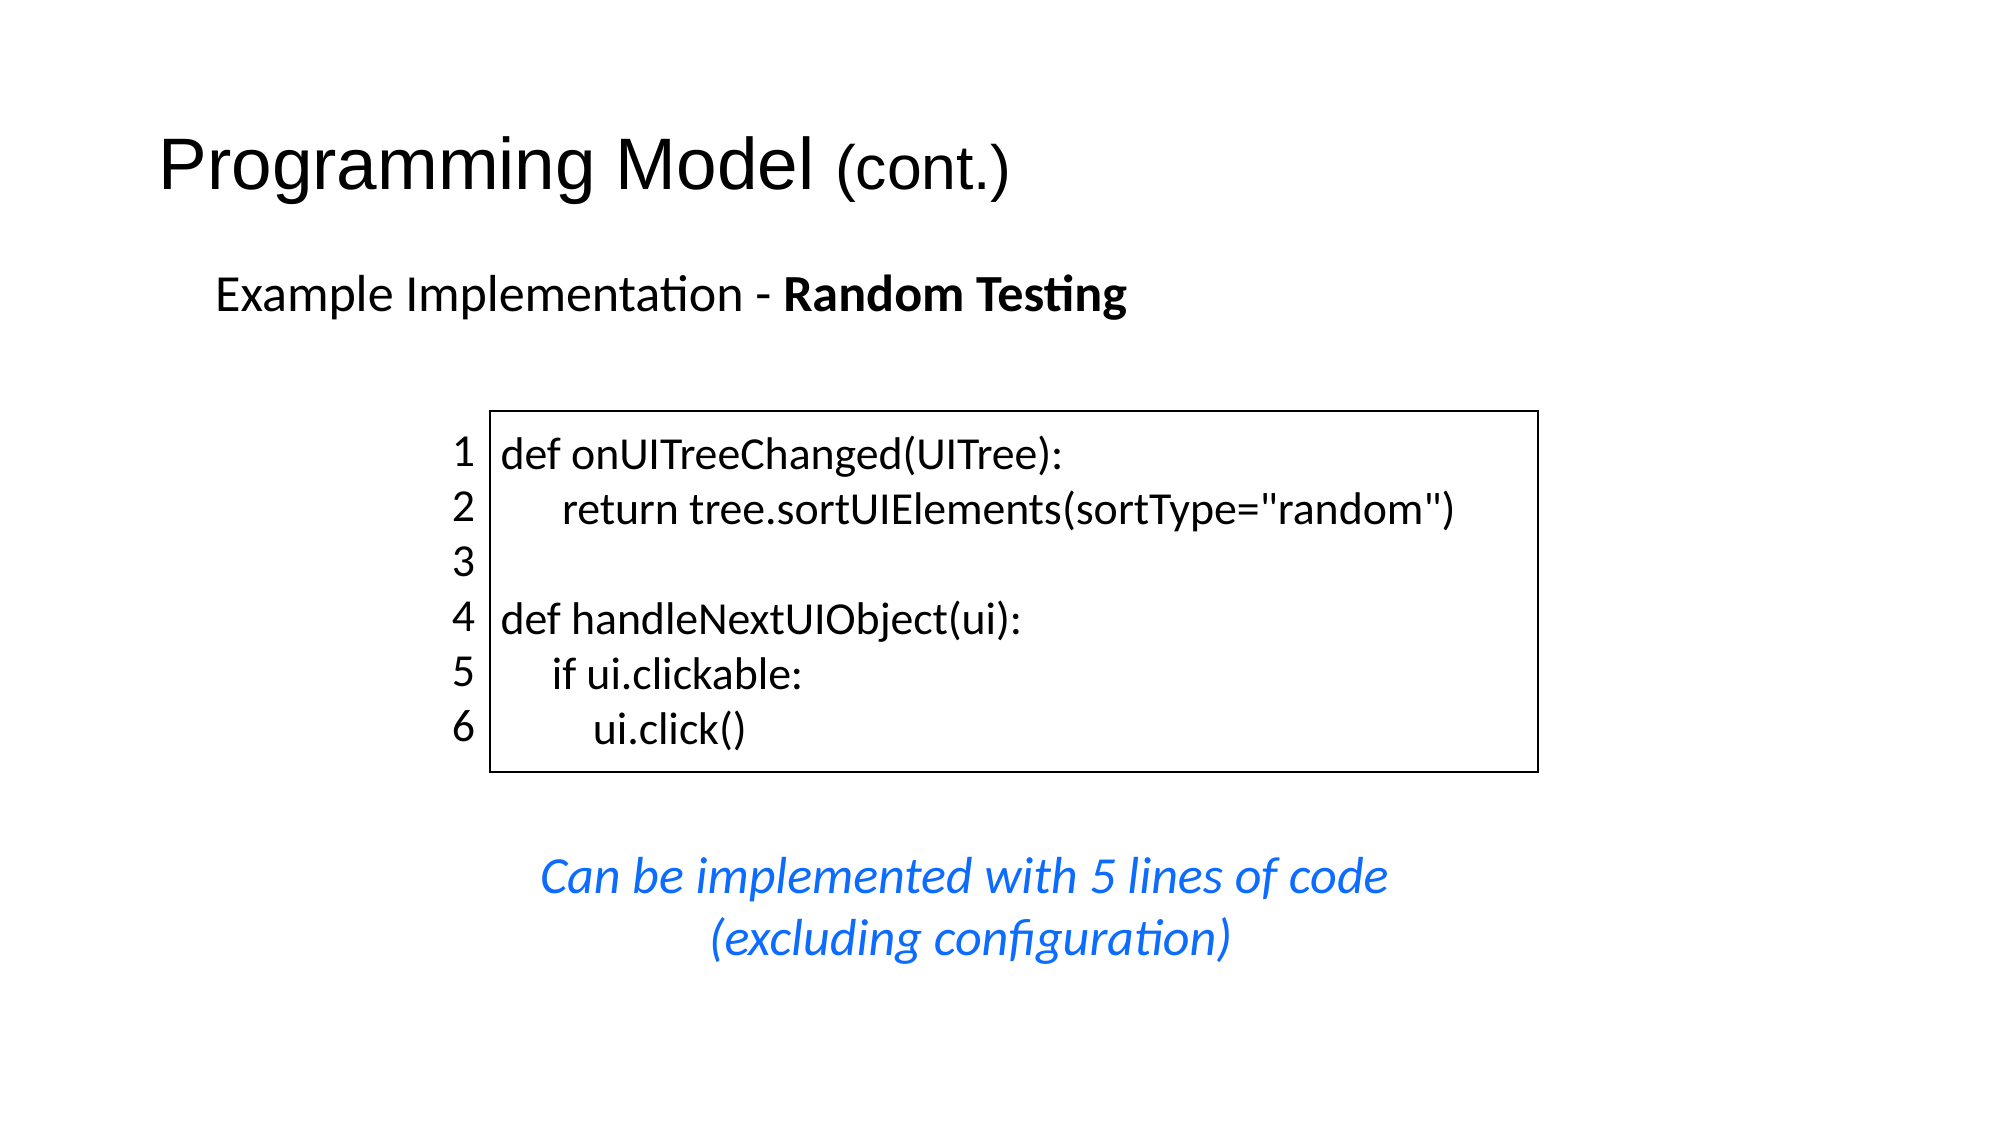

Programming Model (cont.)
Example Implementation - Random Testing

1
2
3
4
5
6
 def onUITreeChanged(UITree):
       return tree.sortUIElements(sortType="random")

 def handleNextUIObject(ui):
      if ui.clickable:
          ui.click()
Can be implemented with 5 lines of code
(excluding configuration)